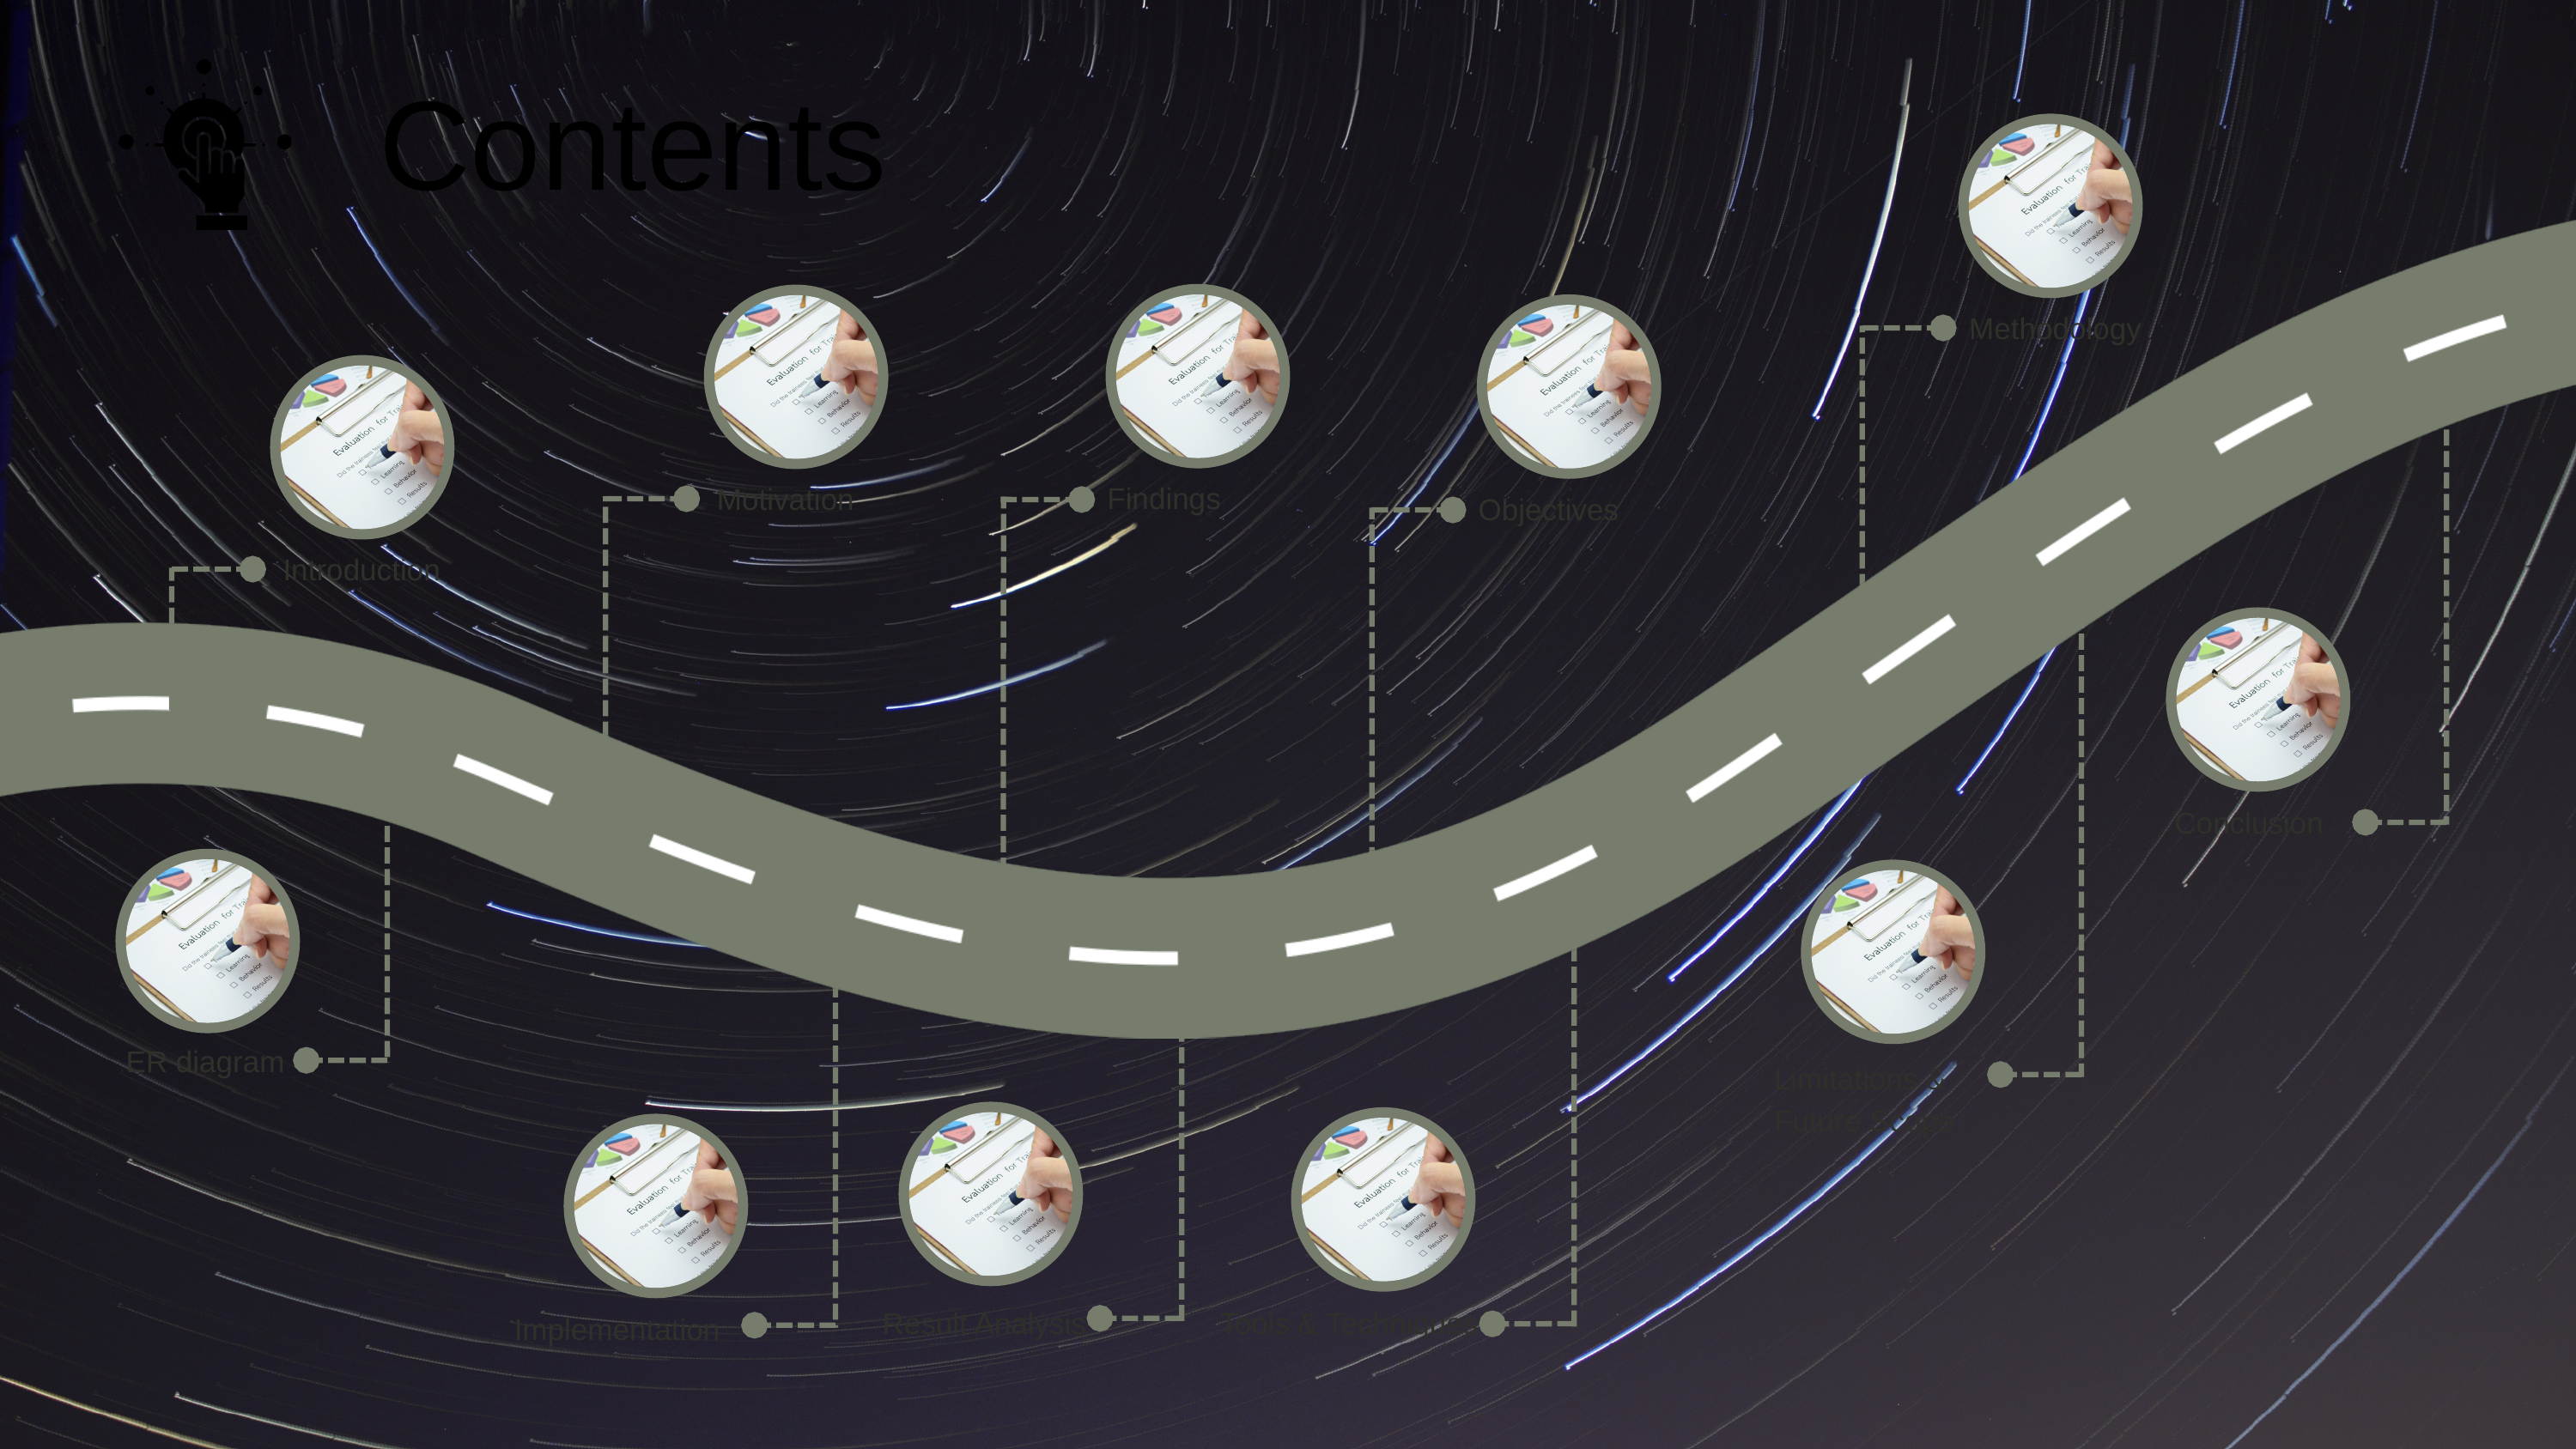

Contents

Methodology

Findings
Motivation
Objectives

Introduction

Conclusion

ER diagram
Limitations & Future Scope

Result Analysis
 Tools & Techniques
Implementation